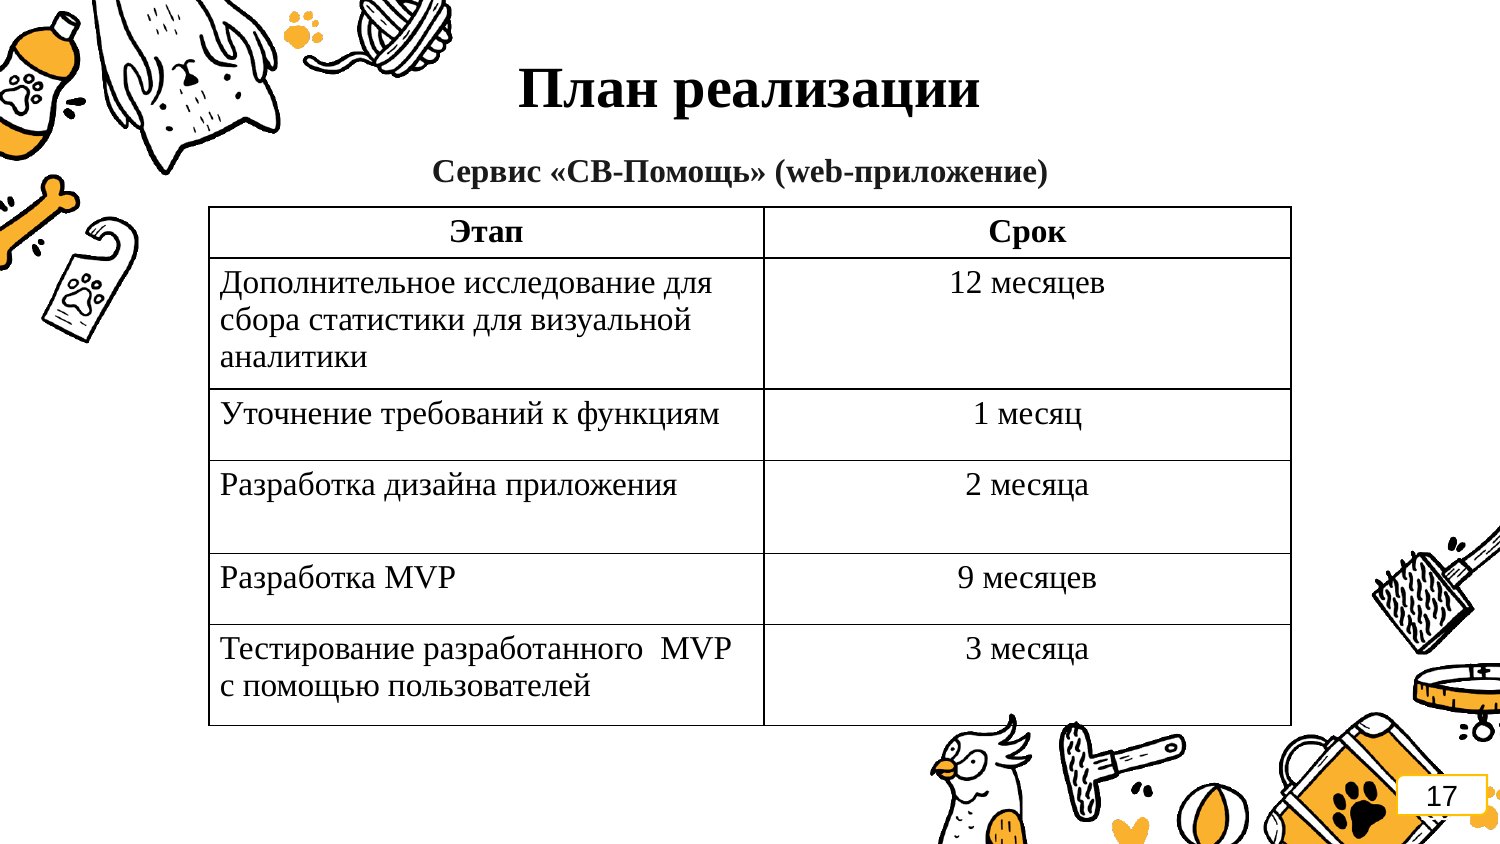

План реализации
Сервис «СВ-Помощь» (web-приложение)
| Этап | Срок |
| --- | --- |
| Дополнительное исследование для сбора статистики для визуальной аналитики | 12 месяцев |
| Уточнение требований к функциям | 1 месяц |
| Разработка дизайна приложения | 2 месяца |
| Разработка MVP | 9 месяцев |
| Тестирование разработанного MVP с помощью пользователей | 3 месяца |
17

20
20